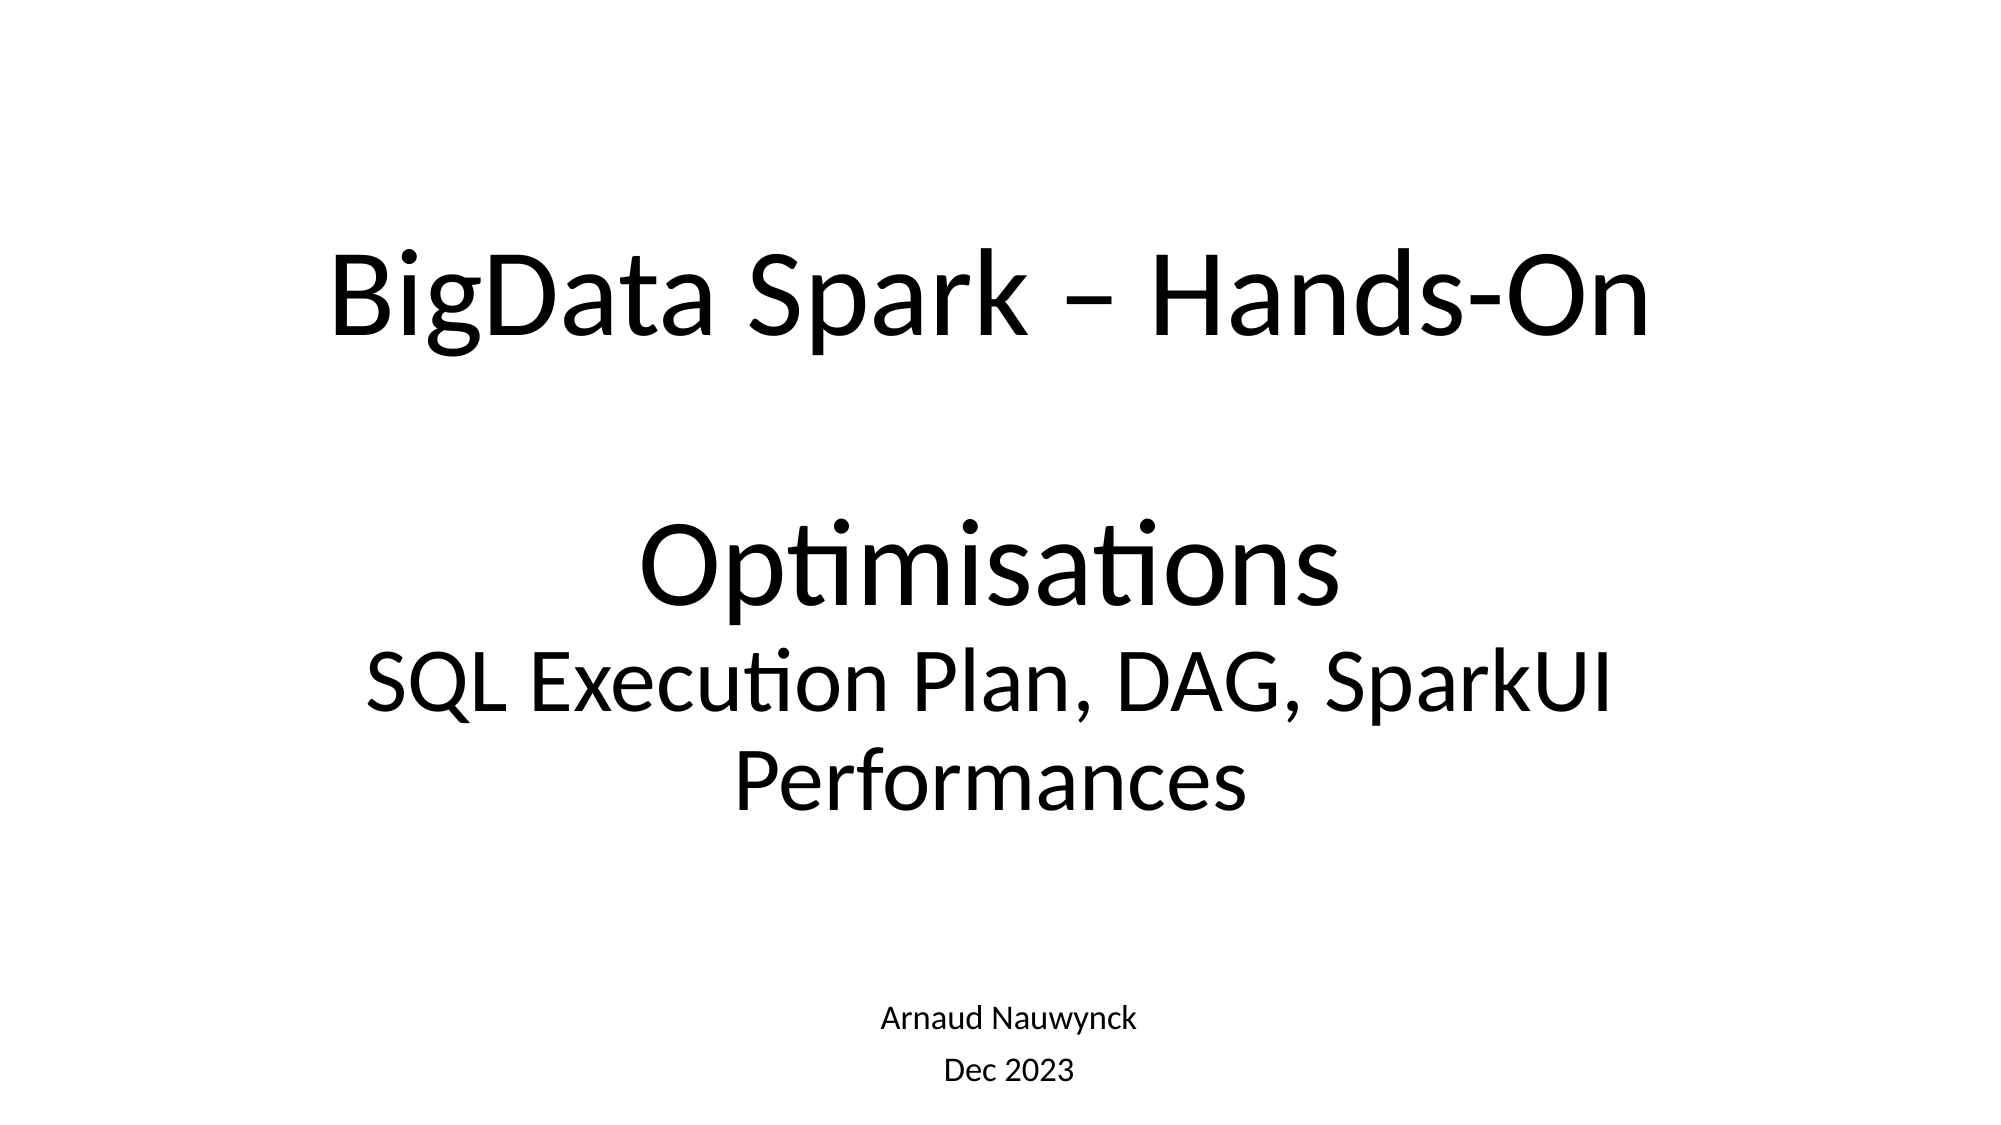

# BigData Spark – Hands-On Optimisations SQL Execution Plan, DAG, SparkUI Performances
Arnaud Nauwynck
Dec 2023